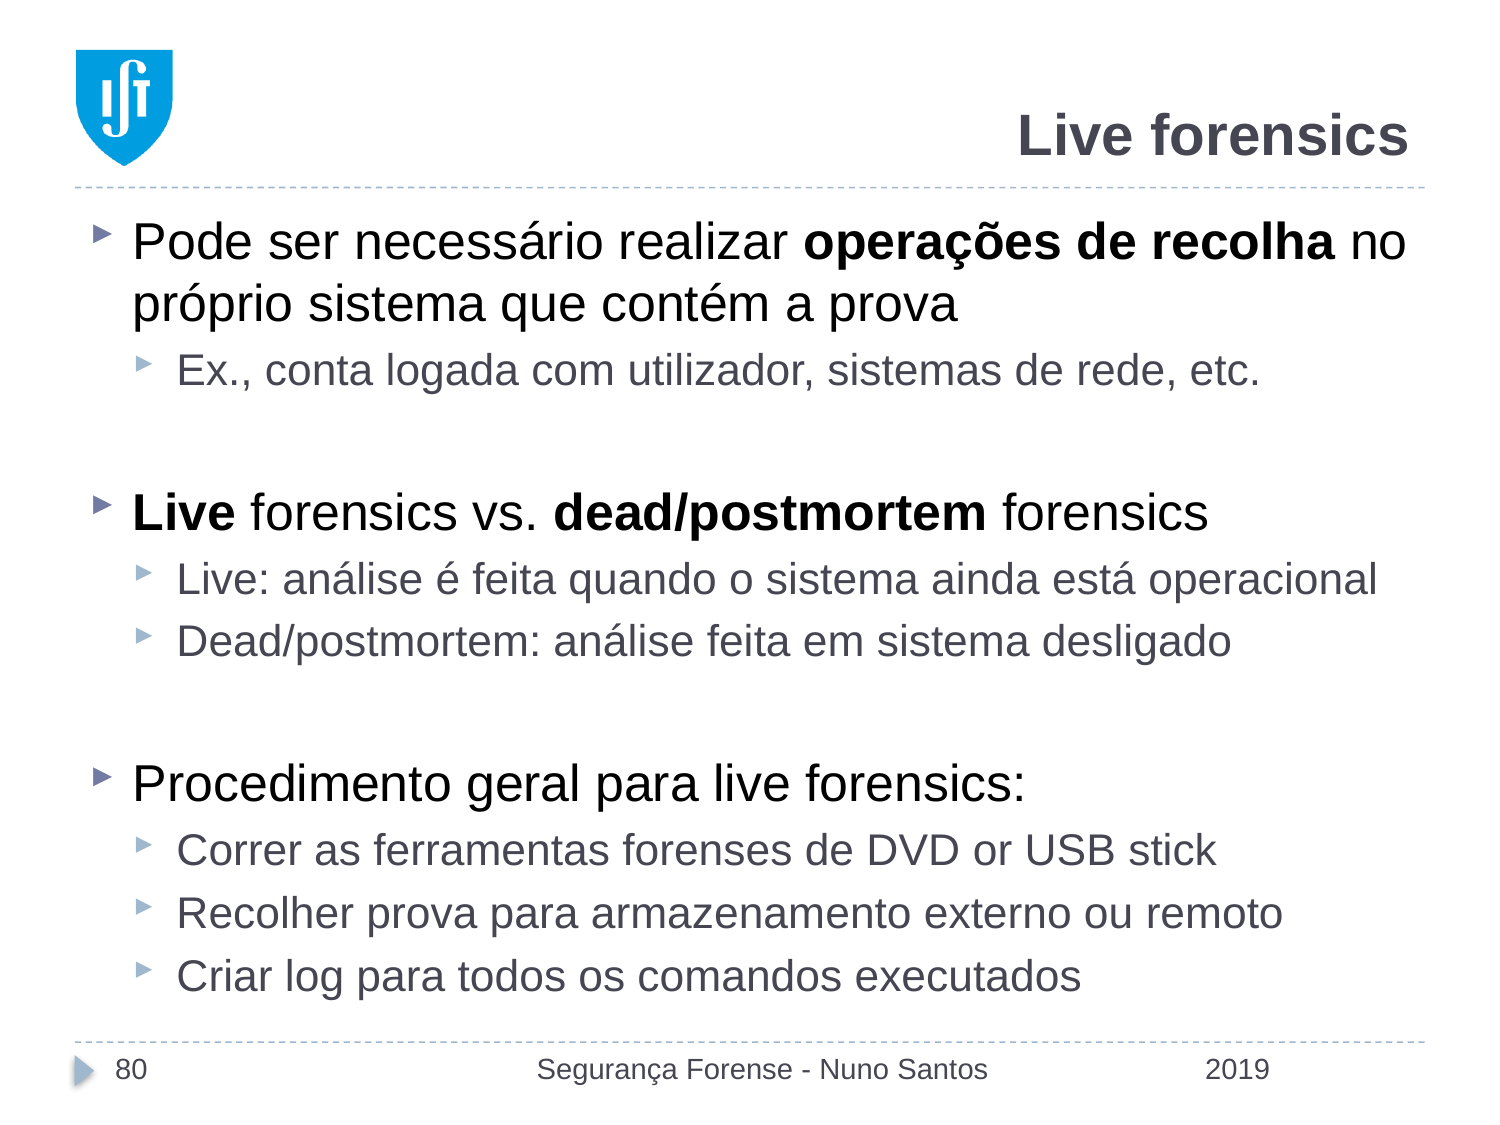

# Live forensics
Pode ser necessário realizar operações de recolha no próprio sistema que contém a prova
Ex., conta logada com utilizador, sistemas de rede, etc.

Live forensics vs. dead/postmortem forensics
Live: análise é feita quando o sistema ainda está operacional
Dead/postmortem: análise feita em sistema desligado

Procedimento geral para live forensics:
Correr as ferramentas forenses de DVD or USB stick
Recolher prova para armazenamento externo ou remoto
Criar log para todos os comandos executados

80
Segurança Forense - Nuno Santos
2019